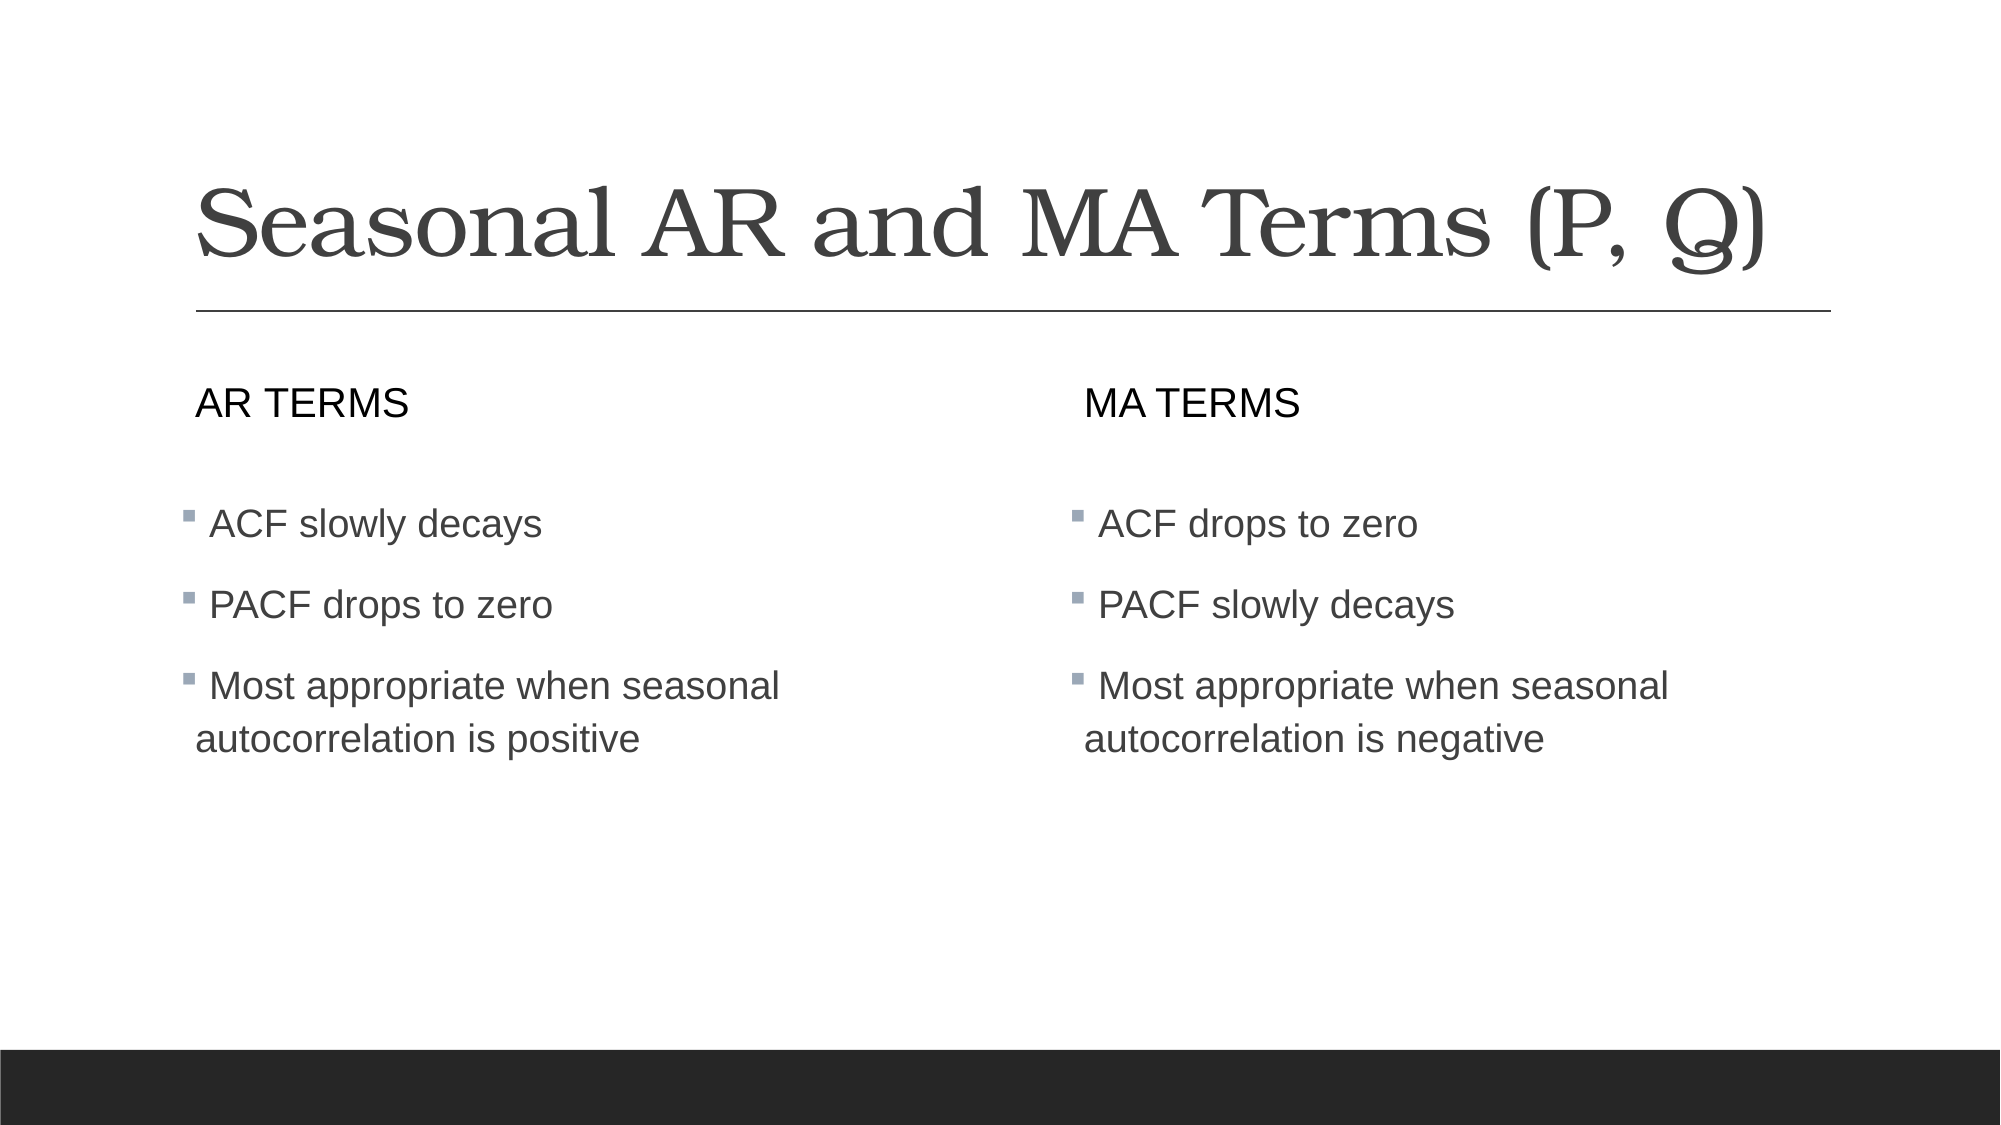

# Seasonal AR and MA Terms (P, Q)
AR TERMS
MA terms
 ACF drops to zero
 PACF slowly decays
 Most appropriate when seasonal autocorrelation is negative
 ACF slowly decays
 PACF drops to zero
 Most appropriate when seasonal autocorrelation is positive